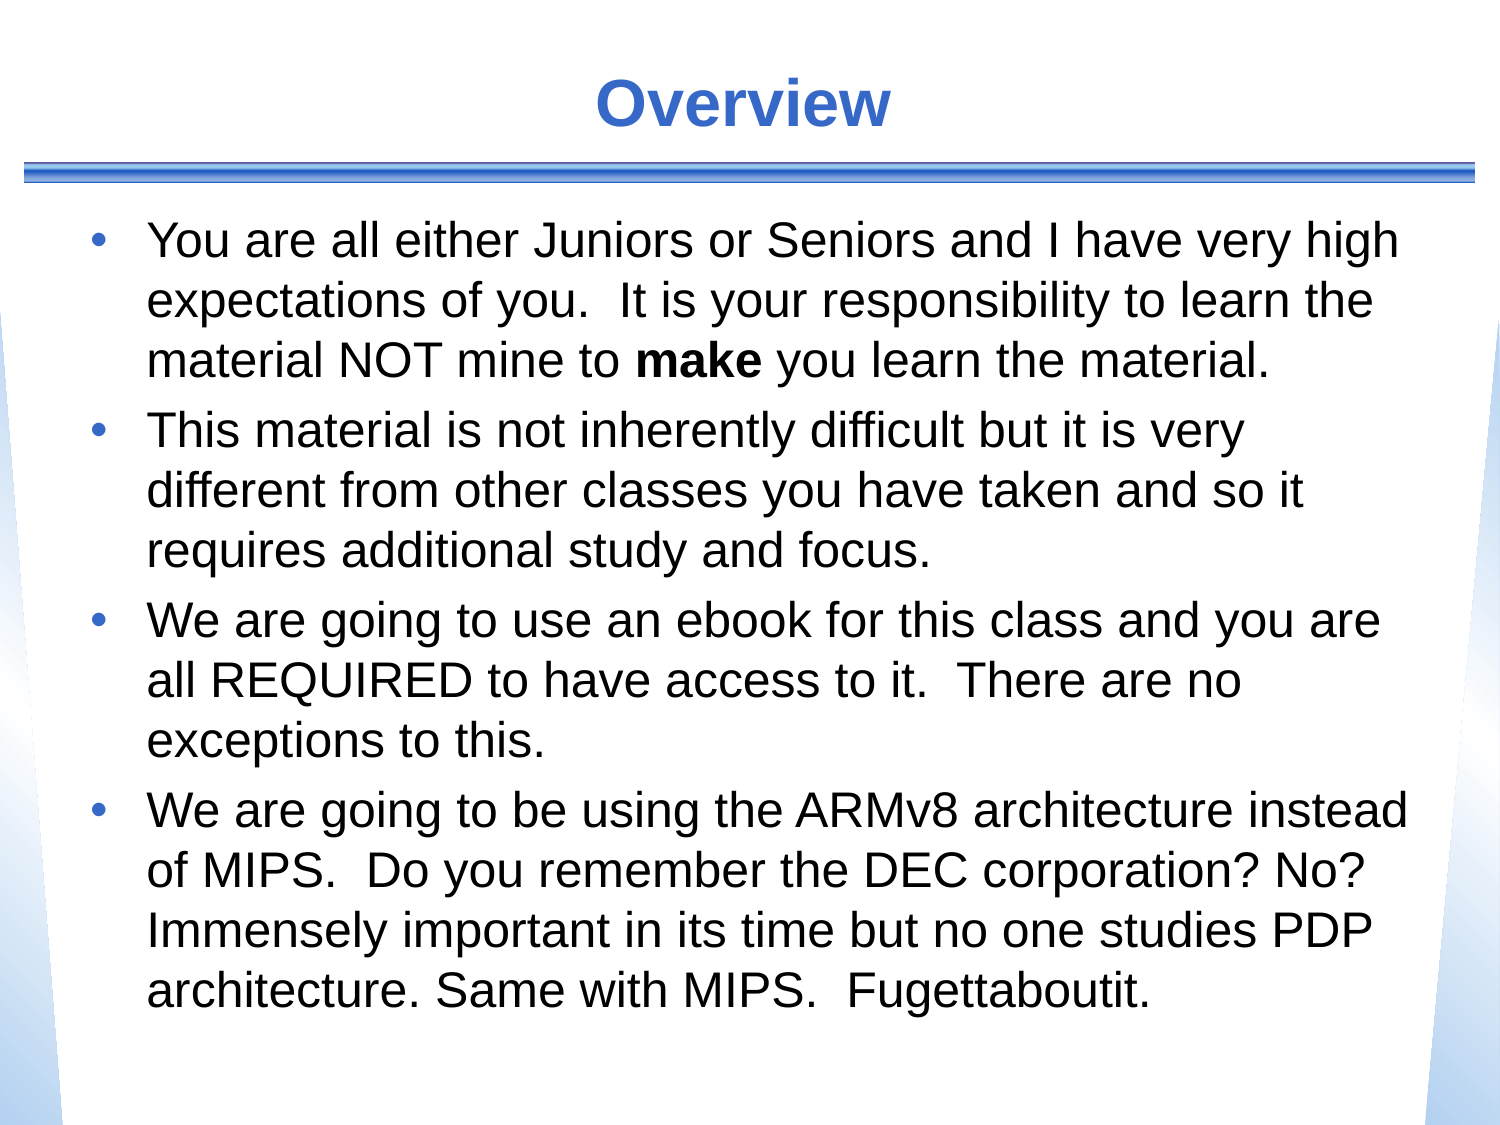

# Overview
You are all either Juniors or Seniors and I have very high expectations of you.  It is your responsibility to learn the material NOT mine to make you learn the material.
This material is not inherently difficult but it is very different from other classes you have taken and so it requires additional study and focus.
We are going to use an ebook for this class and you are all REQUIRED to have access to it.  There are no exceptions to this.
We are going to be using the ARMv8 architecture instead of MIPS.  Do you remember the DEC corporation? No?  Immensely important in its time but no one studies PDP architecture. Same with MIPS.  Fugettaboutit.